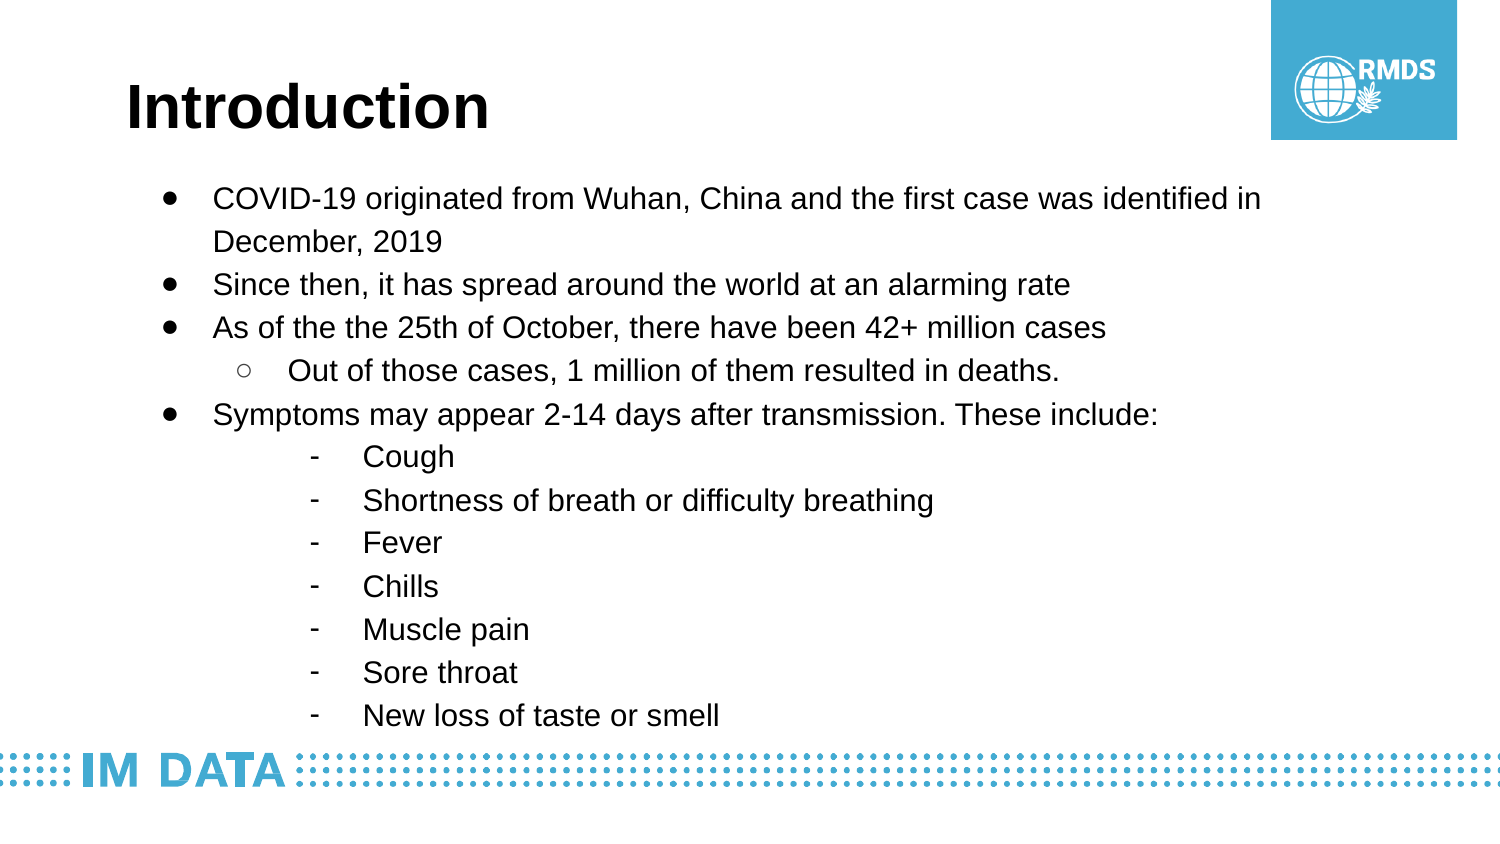

Introduction
COVID-19 originated from Wuhan, China and the first case was identified in December, 2019
Since then, it has spread around the world at an alarming rate
As of the the 25th of October, there have been 42+ million cases
Out of those cases, 1 million of them resulted in deaths.
Symptoms may appear 2-14 days after transmission. These include:
Cough
Shortness of breath or difficulty breathing
Fever
Chills
Muscle pain
Sore throat
New loss of taste or smell